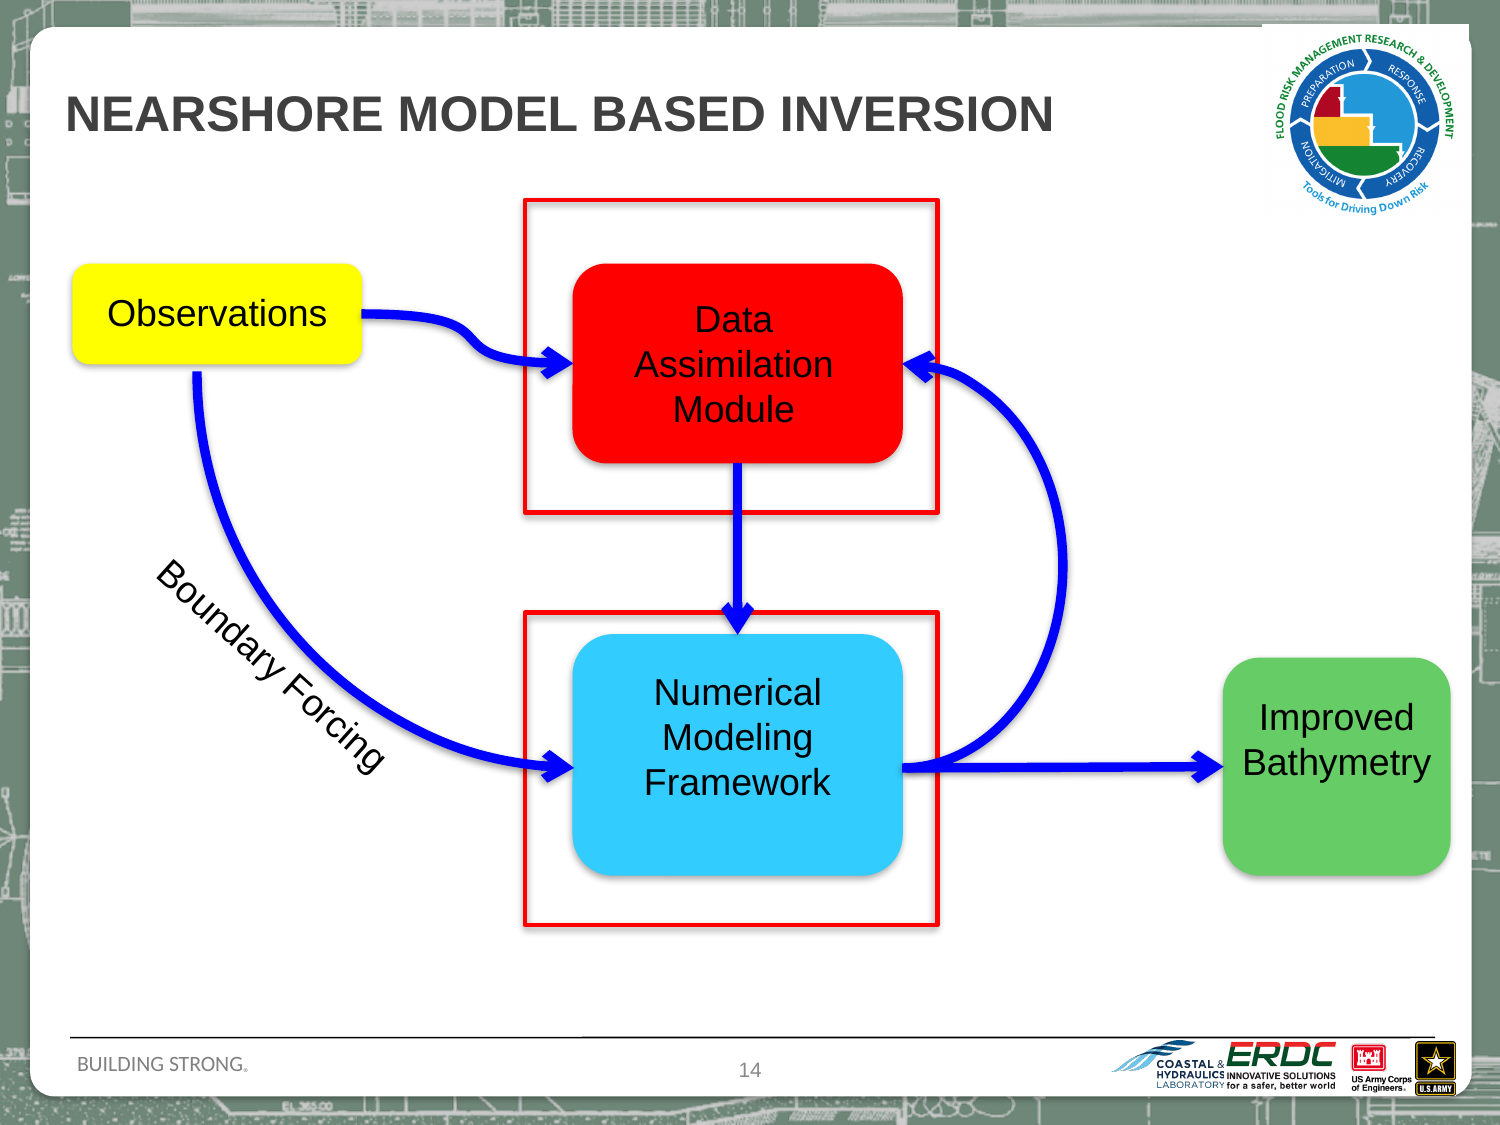

Observations
Data Assimilation Module

Boundary Forcing

Numerical Modeling Framework
Improved Bathymetry
# Nearshore Model Based Inversion

14